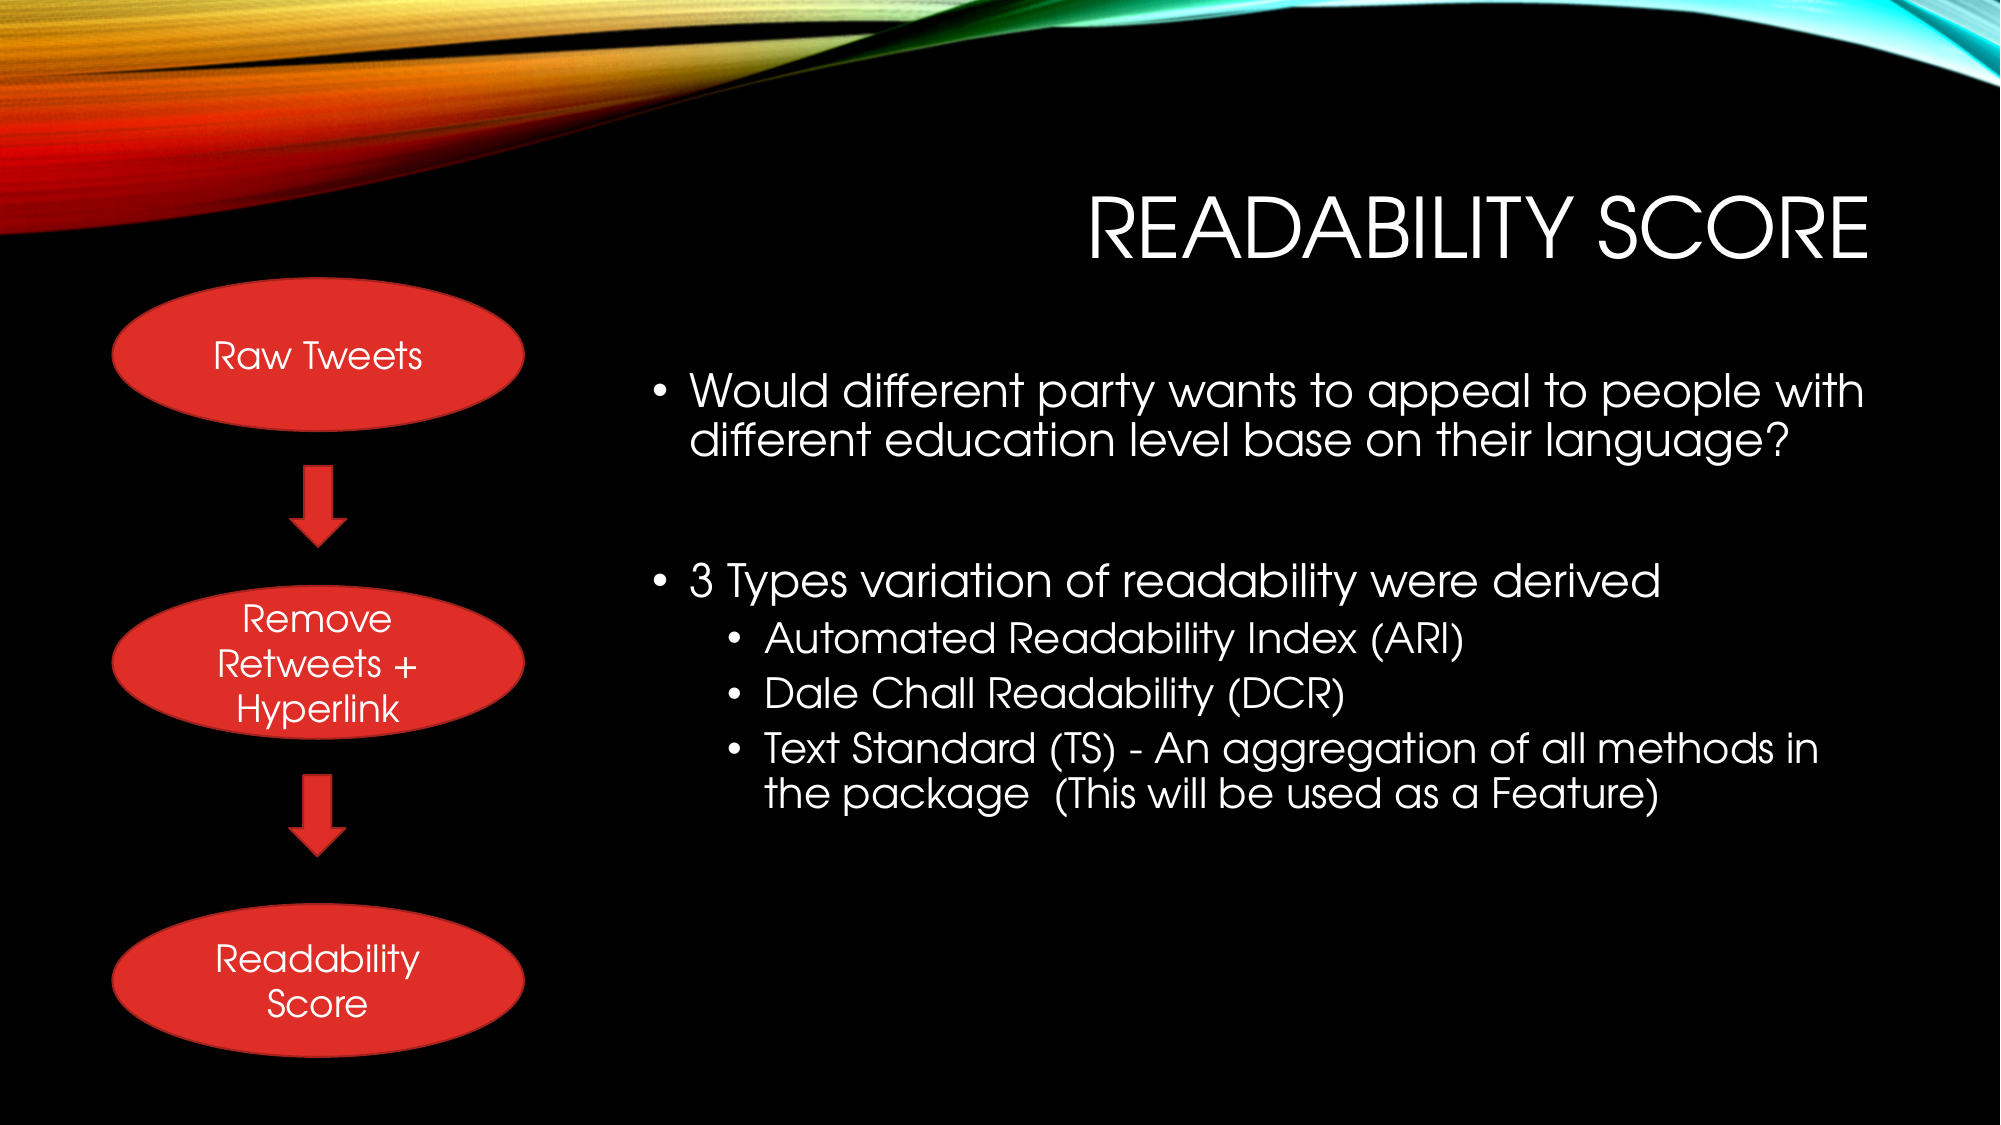

# Readability Score
Raw Tweets
Would different party wants to appeal to people with different education level base on their language?

3 Types variation of readability were derived
Automated Readability Index (ARI)
Dale Chall Readability (DCR)
Text Standard (TS) - An aggregation of all methods in the package  (This will be used as a Feature)

Remove Retweets + Hyperlink

Readability Score